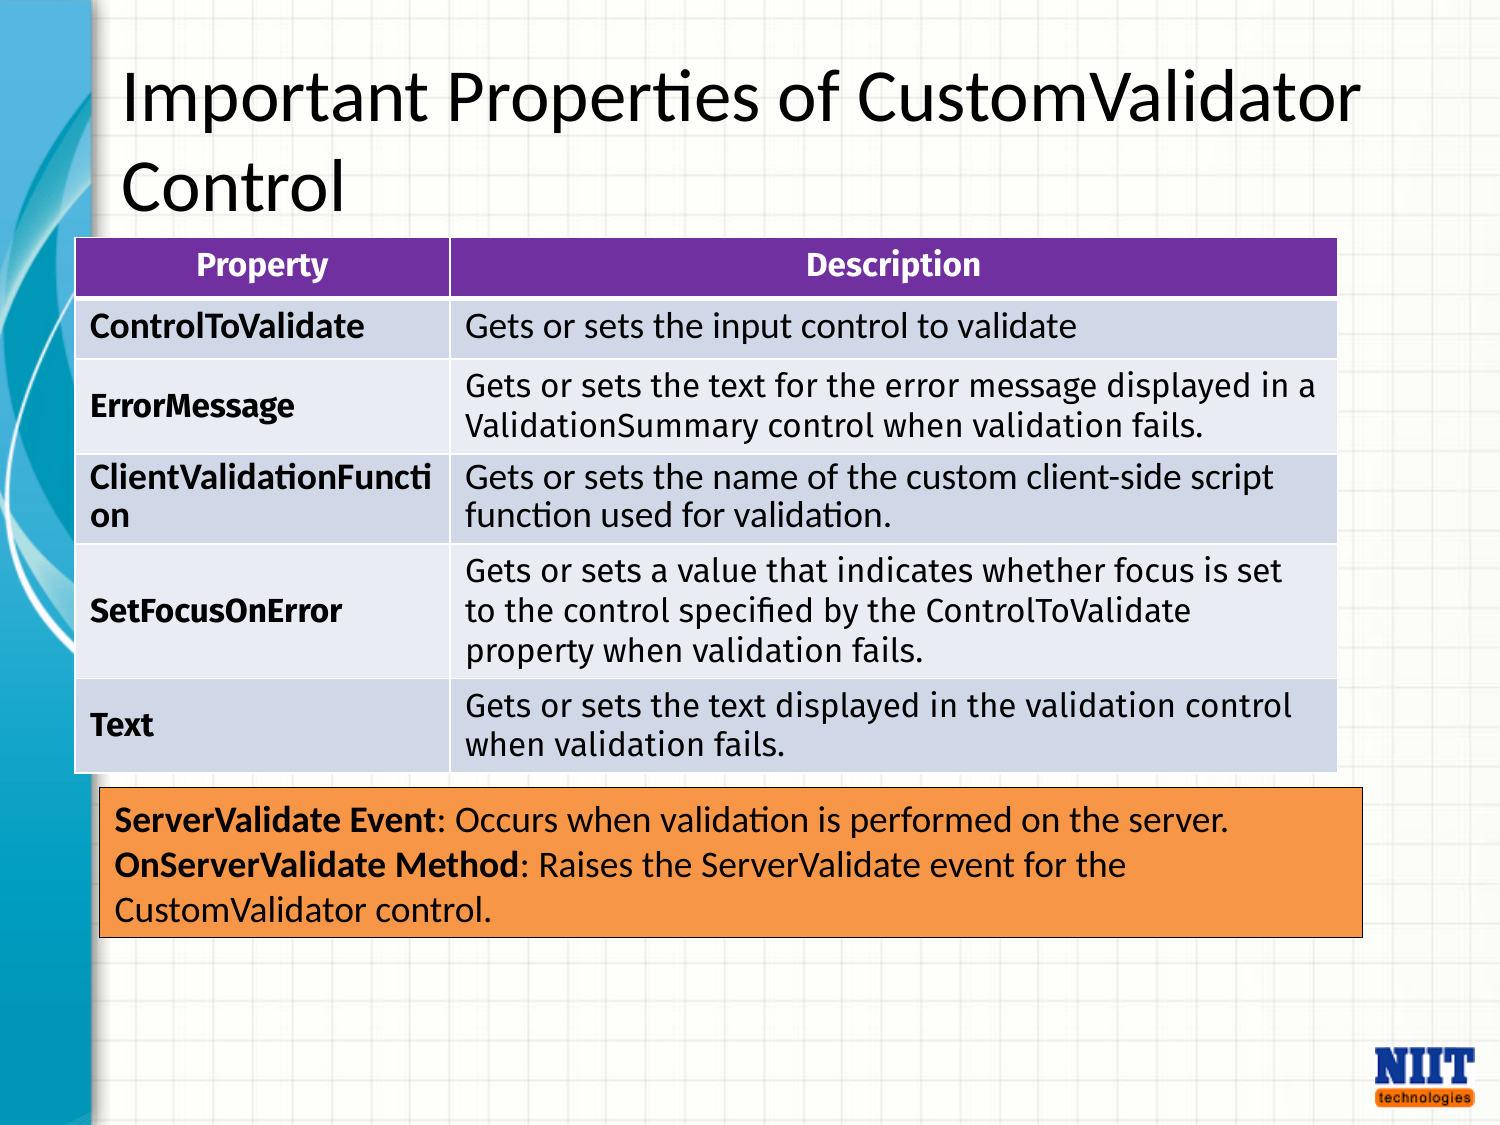

Important Properties of CustomValidator Control
| Property | Description |
| --- | --- |
| ControlToValidate | Gets or sets the input control to validate |
| ErrorMessage | Gets or sets the text for the error message displayed in a ValidationSummary control when validation fails. |
| ClientValidationFunction | Gets or sets the name of the custom client-side script function used for validation. |
| SetFocusOnError | Gets or sets a value that indicates whether focus is set to the control specified by the ControlToValidate property when validation fails. |
| Text | Gets or sets the text displayed in the validation control when validation fails. |
ServerValidate Event: Occurs when validation is performed on the server.
OnServerValidate Method: Raises the ServerValidate event for the CustomValidator control.